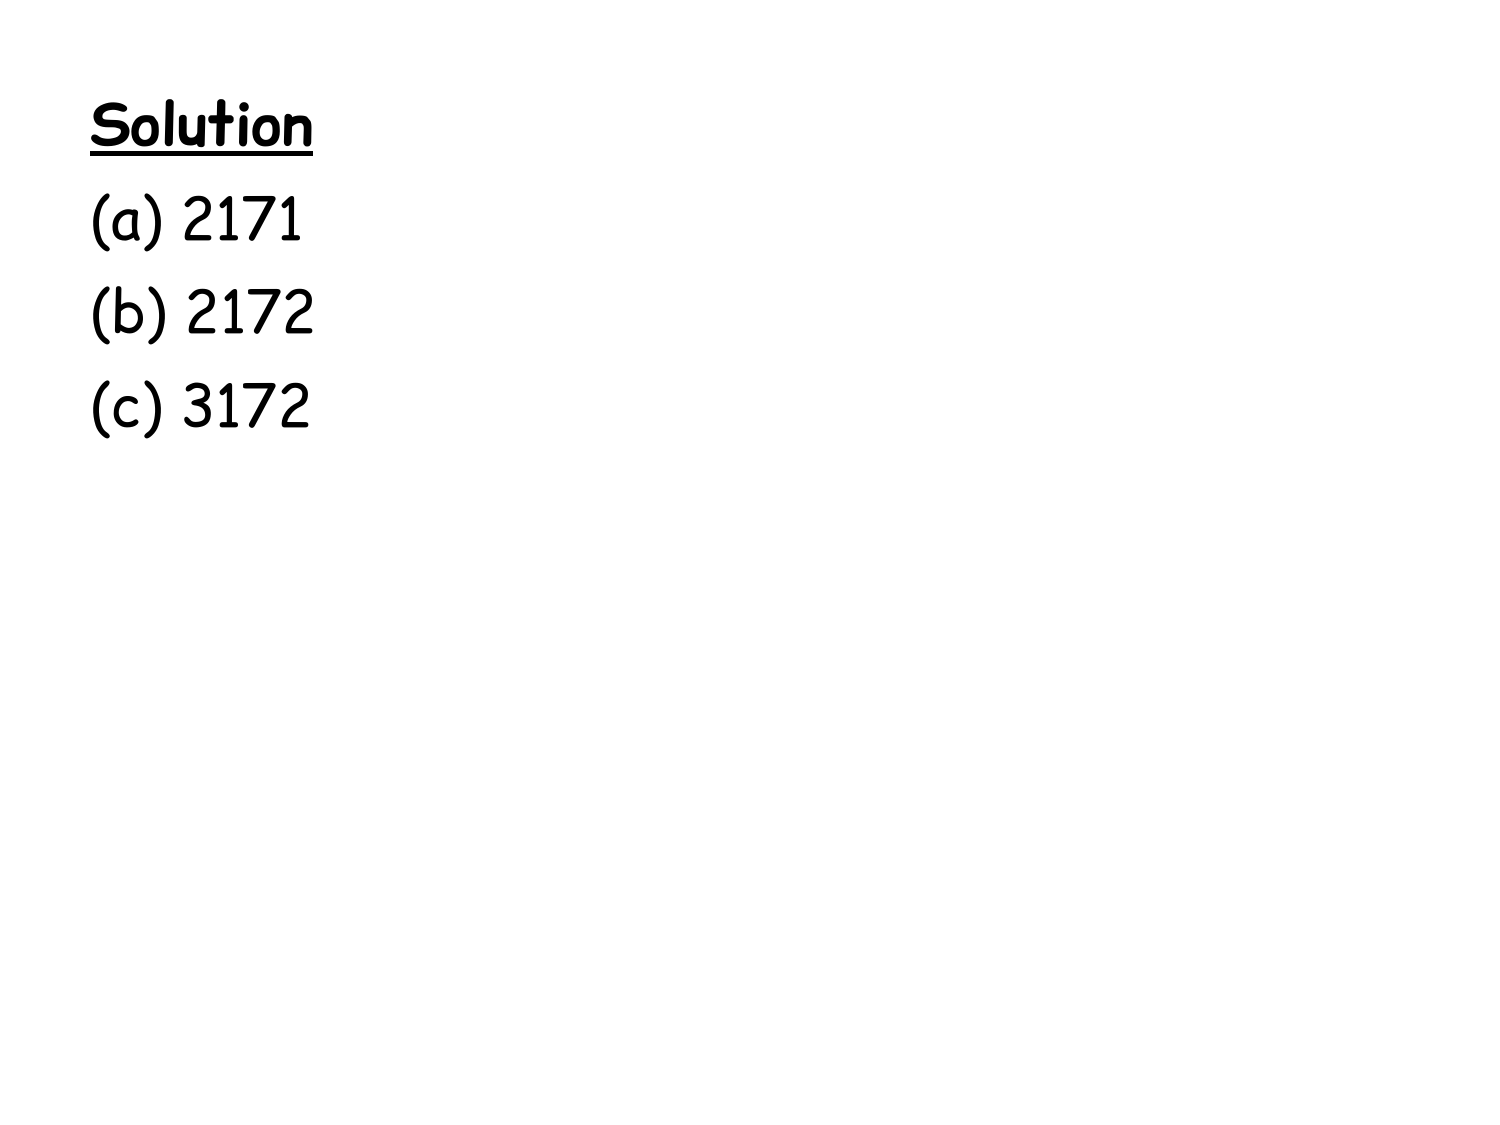

Solution
(a) 2171
(b) 2172
(c) 3172